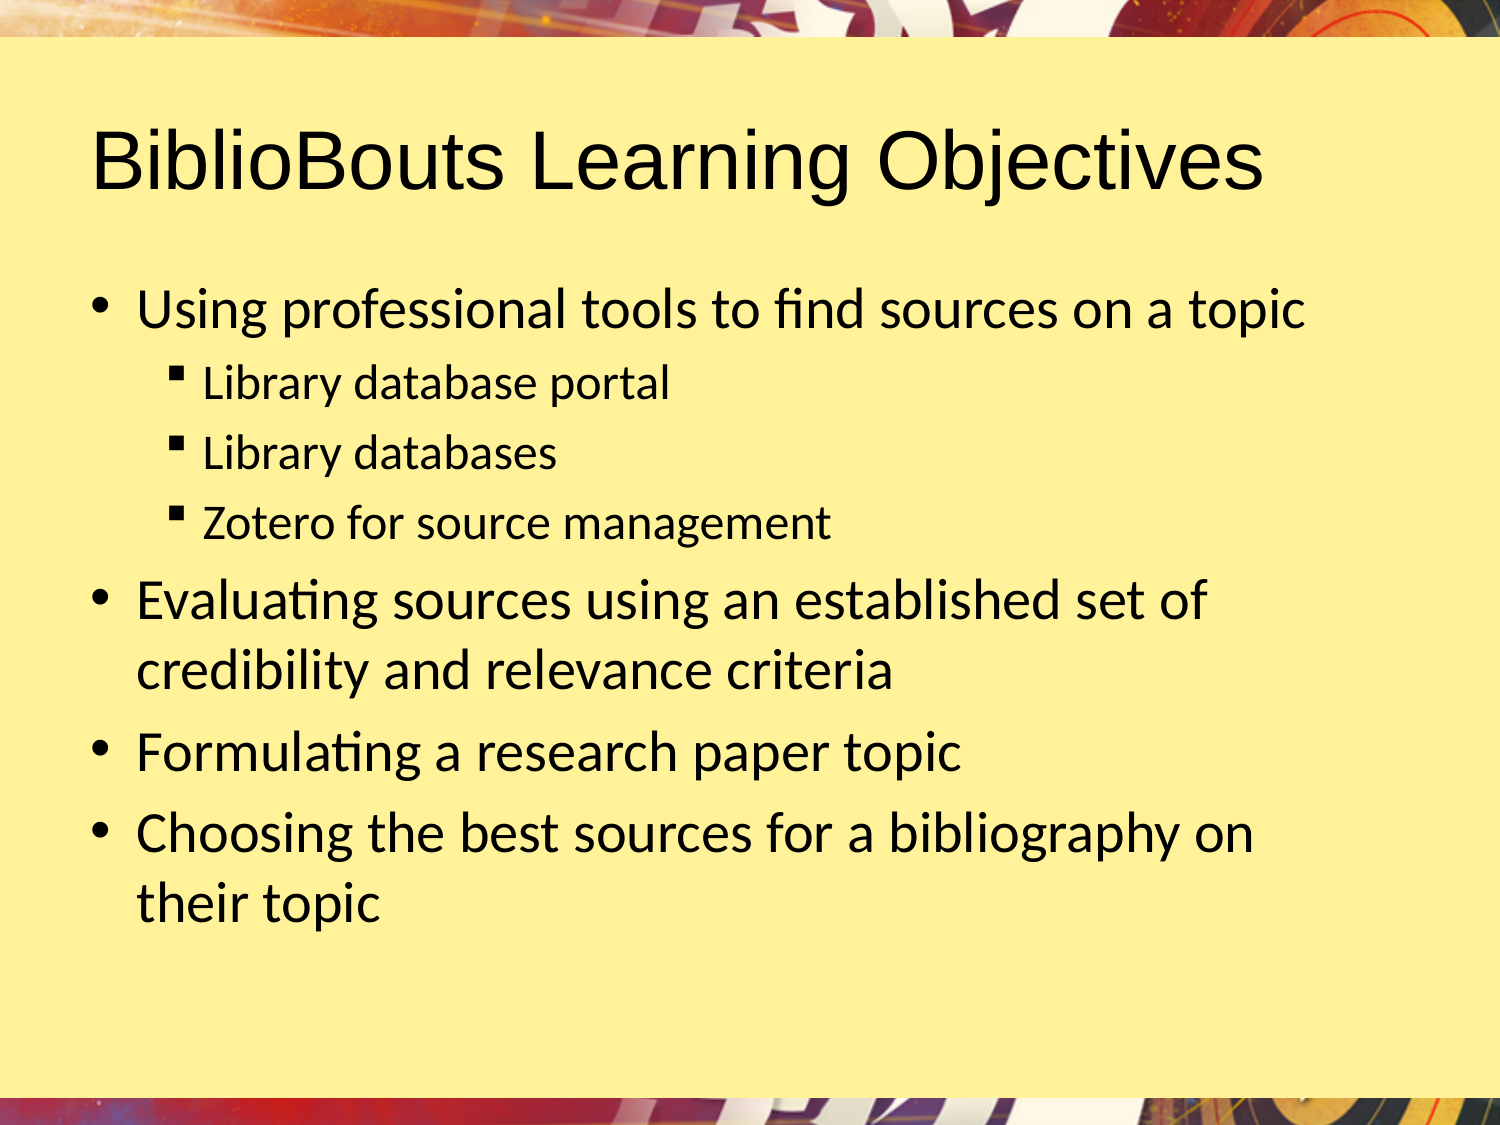

# BiblioBouts Learning Objectives
Using professional tools to find sources on a topic
Library database portal
Library databases
Zotero for source management
Evaluating sources using an established set of credibility and relevance criteria
Formulating a research paper topic
Choosing the best sources for a bibliography on their topic